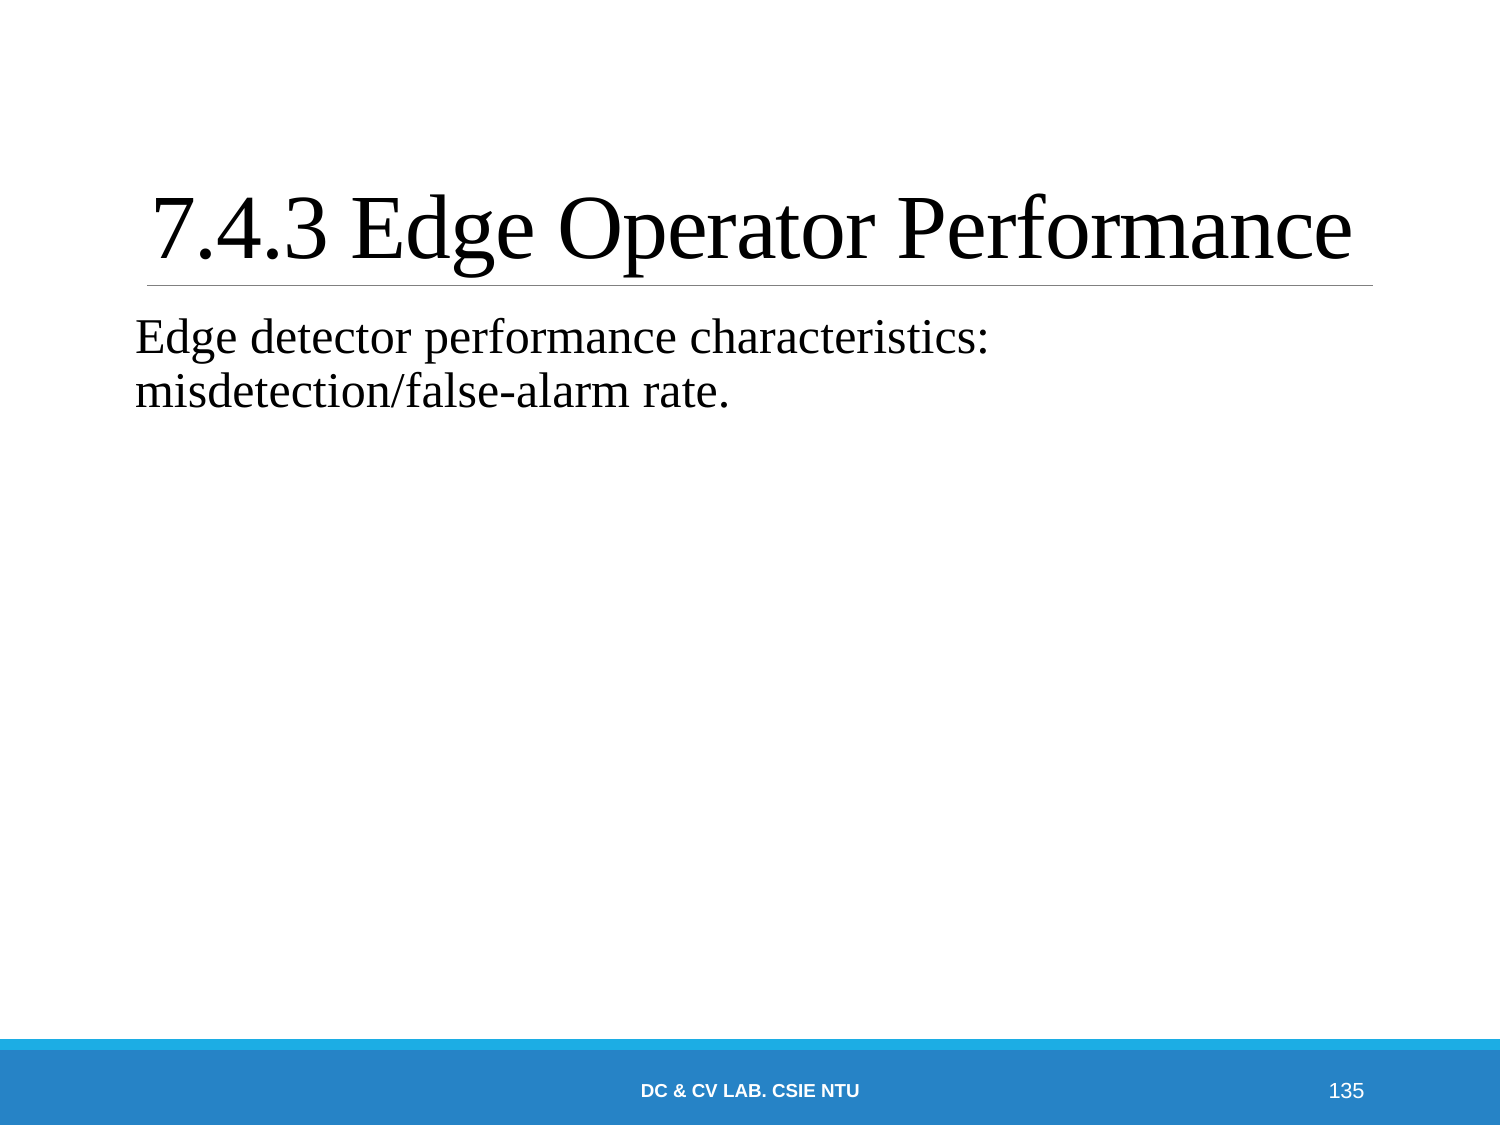

# 7.4.3 Edge Operator Performance
Edge detector performance characteristics: misdetection/false-alarm rate.
DC & CV Lab. CSIE NTU
135